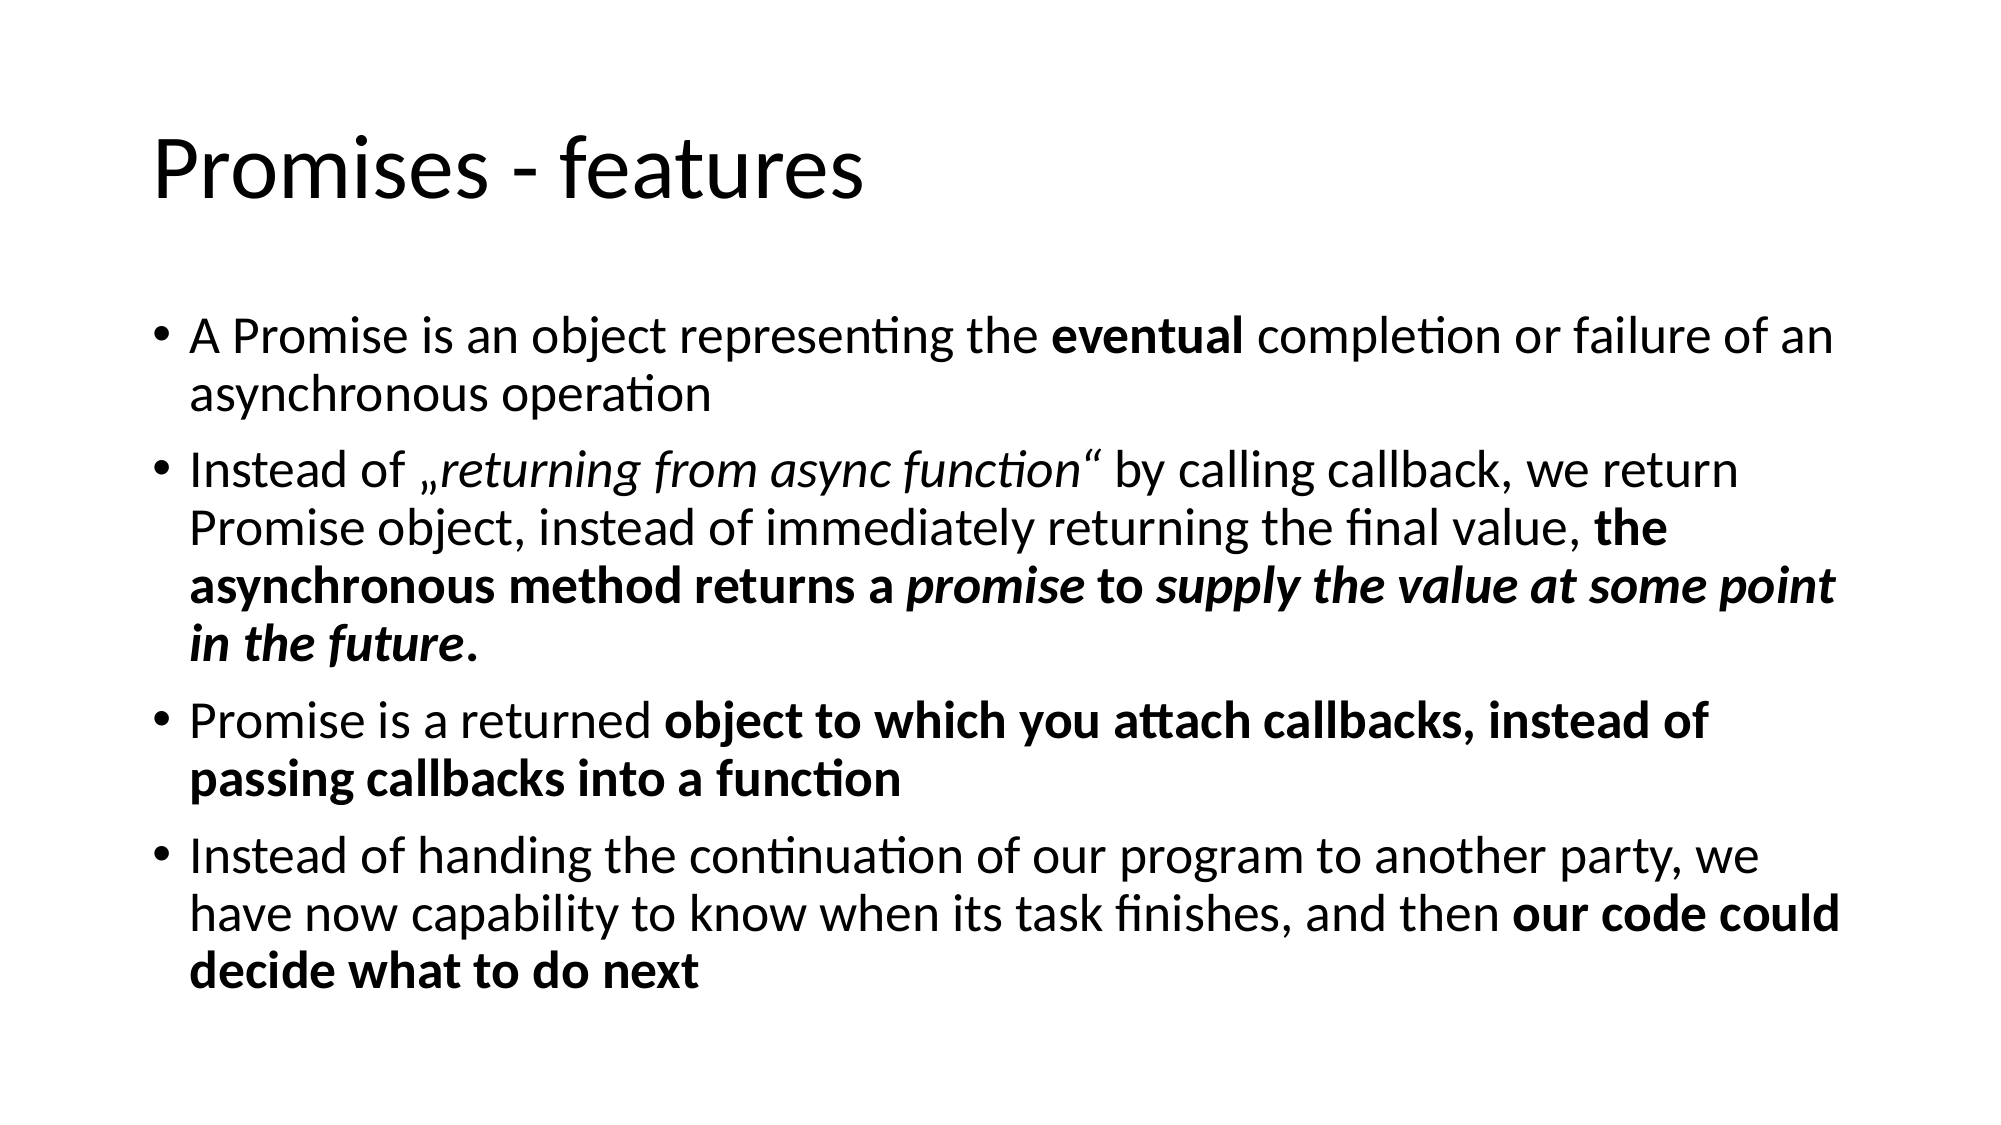

# Promises - features
A Promise is an object representing the eventual completion or failure of an asynchronous operation
Instead of „returning from async function“ by calling callback, we return Promise object, instead of immediately returning the final value, the asynchronous method returns a promise to supply the value at some point in the future.
Promise is a returned object to which you attach callbacks, instead of passing callbacks into a function
Instead of handing the continuation of our program to another party, we have now capability to know when its task finishes, and then our code could decide what to do next